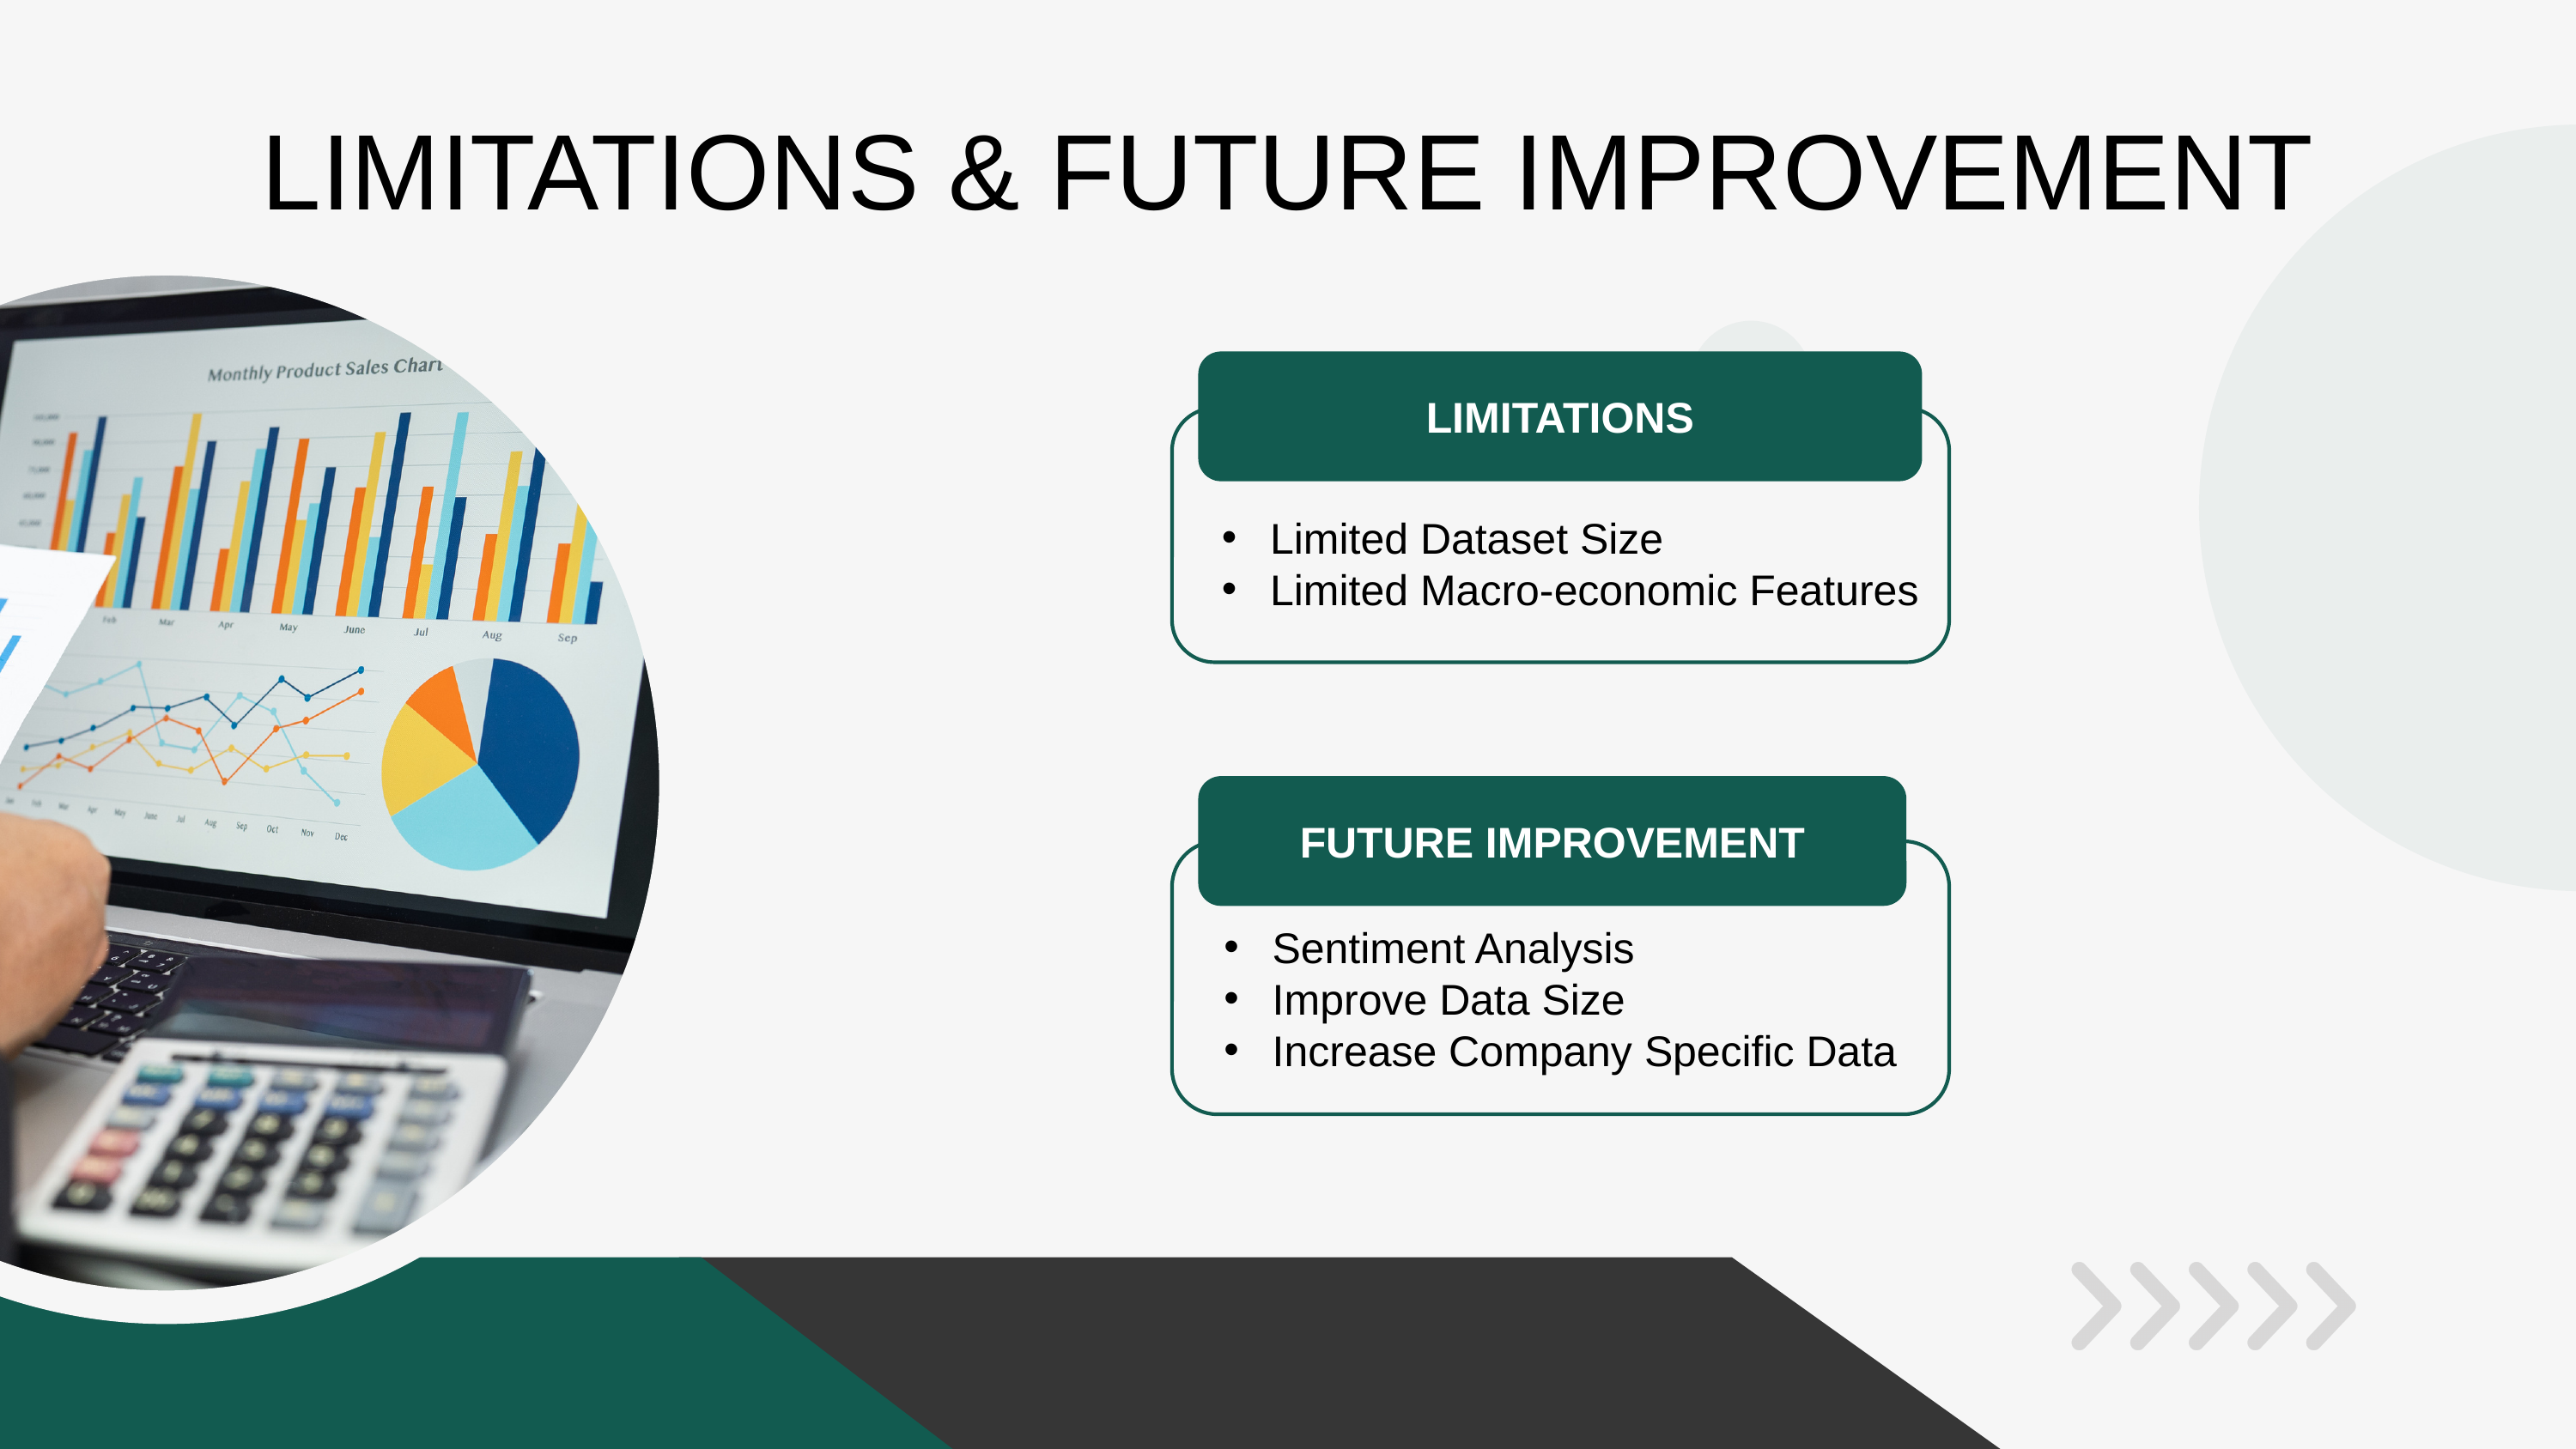

LIMITATIONS & FUTURE IMPROVEMENT

LIMITATIONS

Limited Dataset Size
Limited Macro-economic Features

FUTURE IMPROVEMENT

Sentiment Analysis
Improve Data Size
Increase Company Specific Data